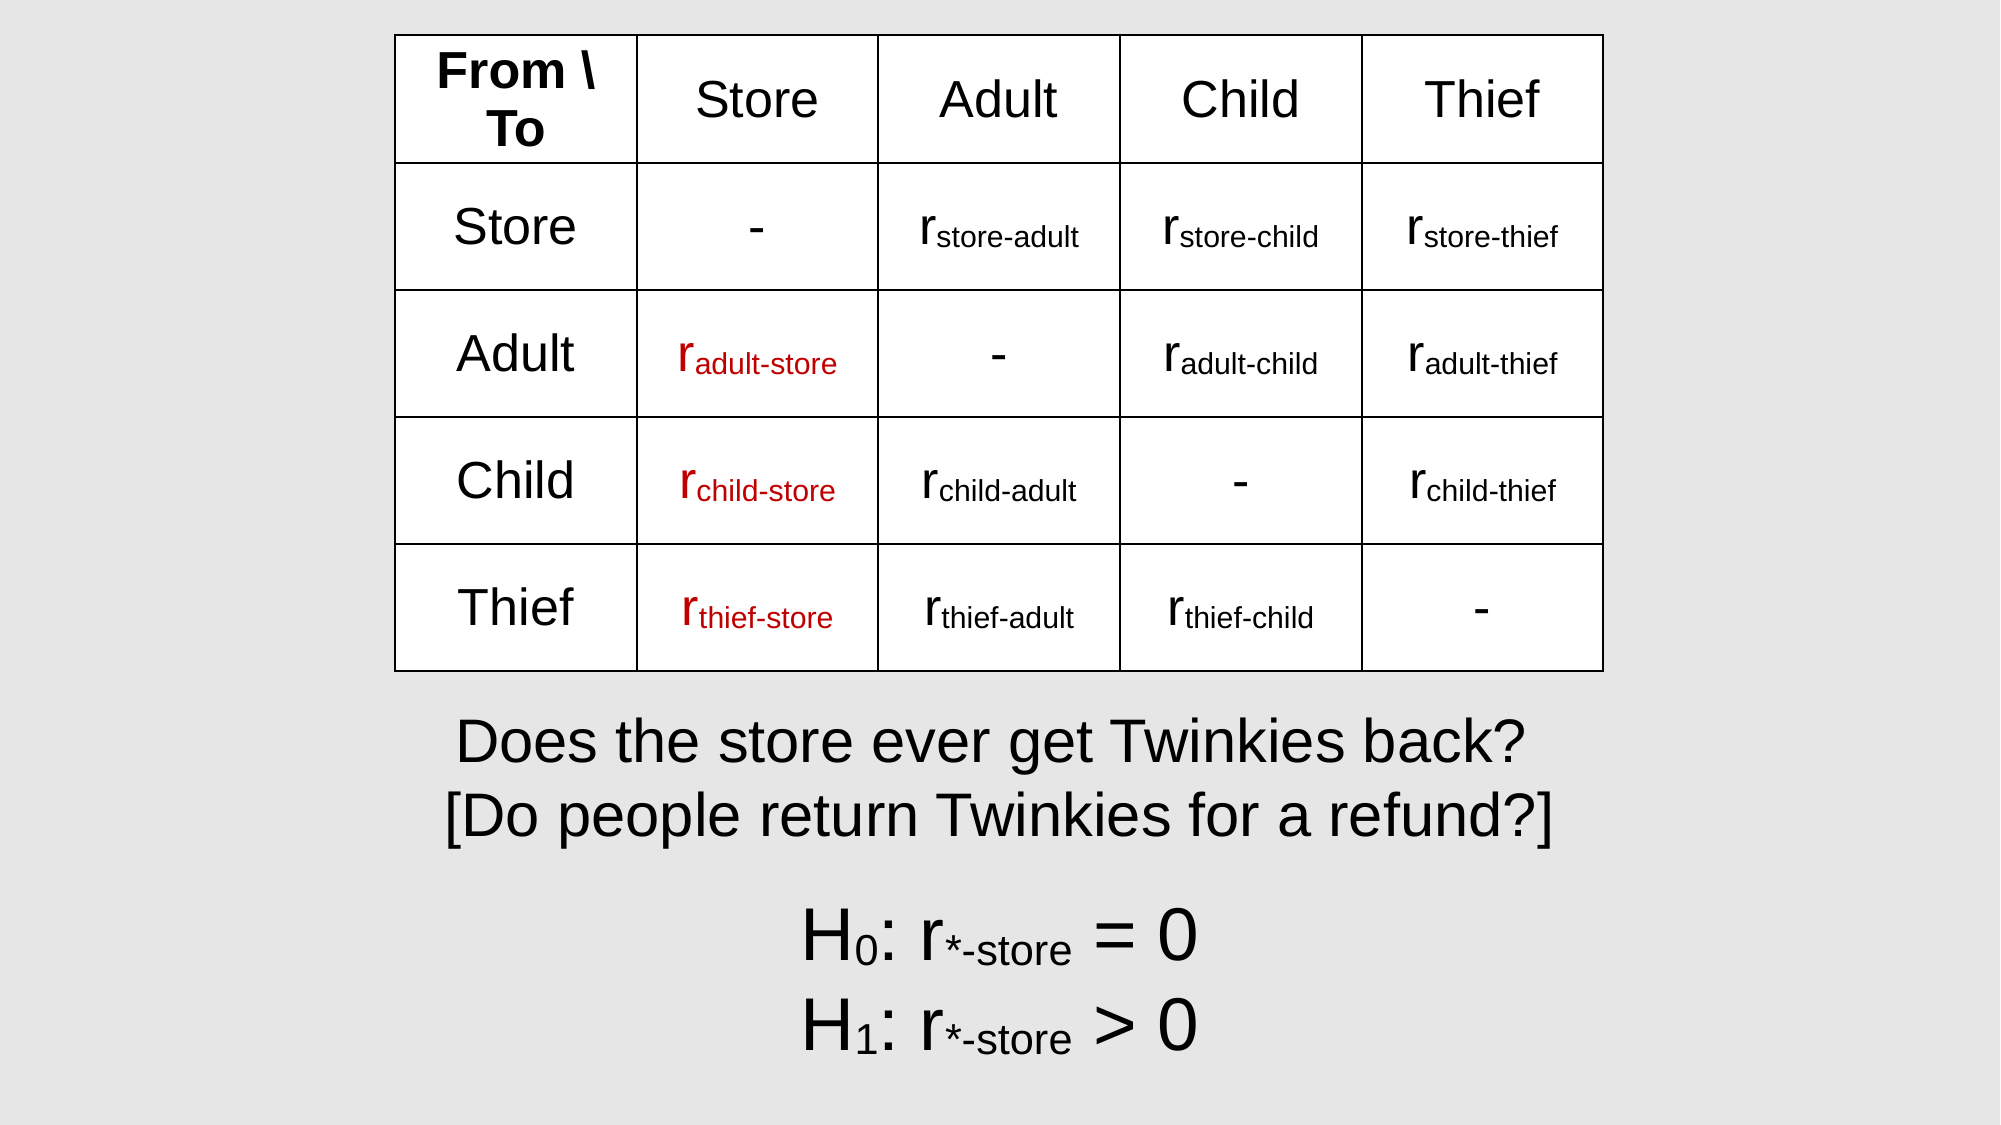

| From \ To | Store | Adult | Child | Thief |
| --- | --- | --- | --- | --- |
| Store | - | rstore-adult | rstore-child | rstore-thief |
| Adult | radult-store | - | radult-child | radult-thief |
| Child | rchild-store | rchild-adult | - | rchild-thief |
| Thief | rthief-store | rthief-adult | rthief-child | - |
| From \ To | Store | Adult | Child | Thief |
| --- | --- | --- | --- | --- |
| Store | - | rstore-adult | rstore-child | rstore-thief |
| Adult | radult-store | - | radult-child | radult-thief |
| Child | rchild-store | rchild-adult | - | rchild-thief |
| Thief | rthief-store | rthief-adult | rthief-child | - |
Does the store ever get Twinkies back?
[Do people return Twinkies for a refund?]
H0: r*-store = 0
H1: r*-store > 0